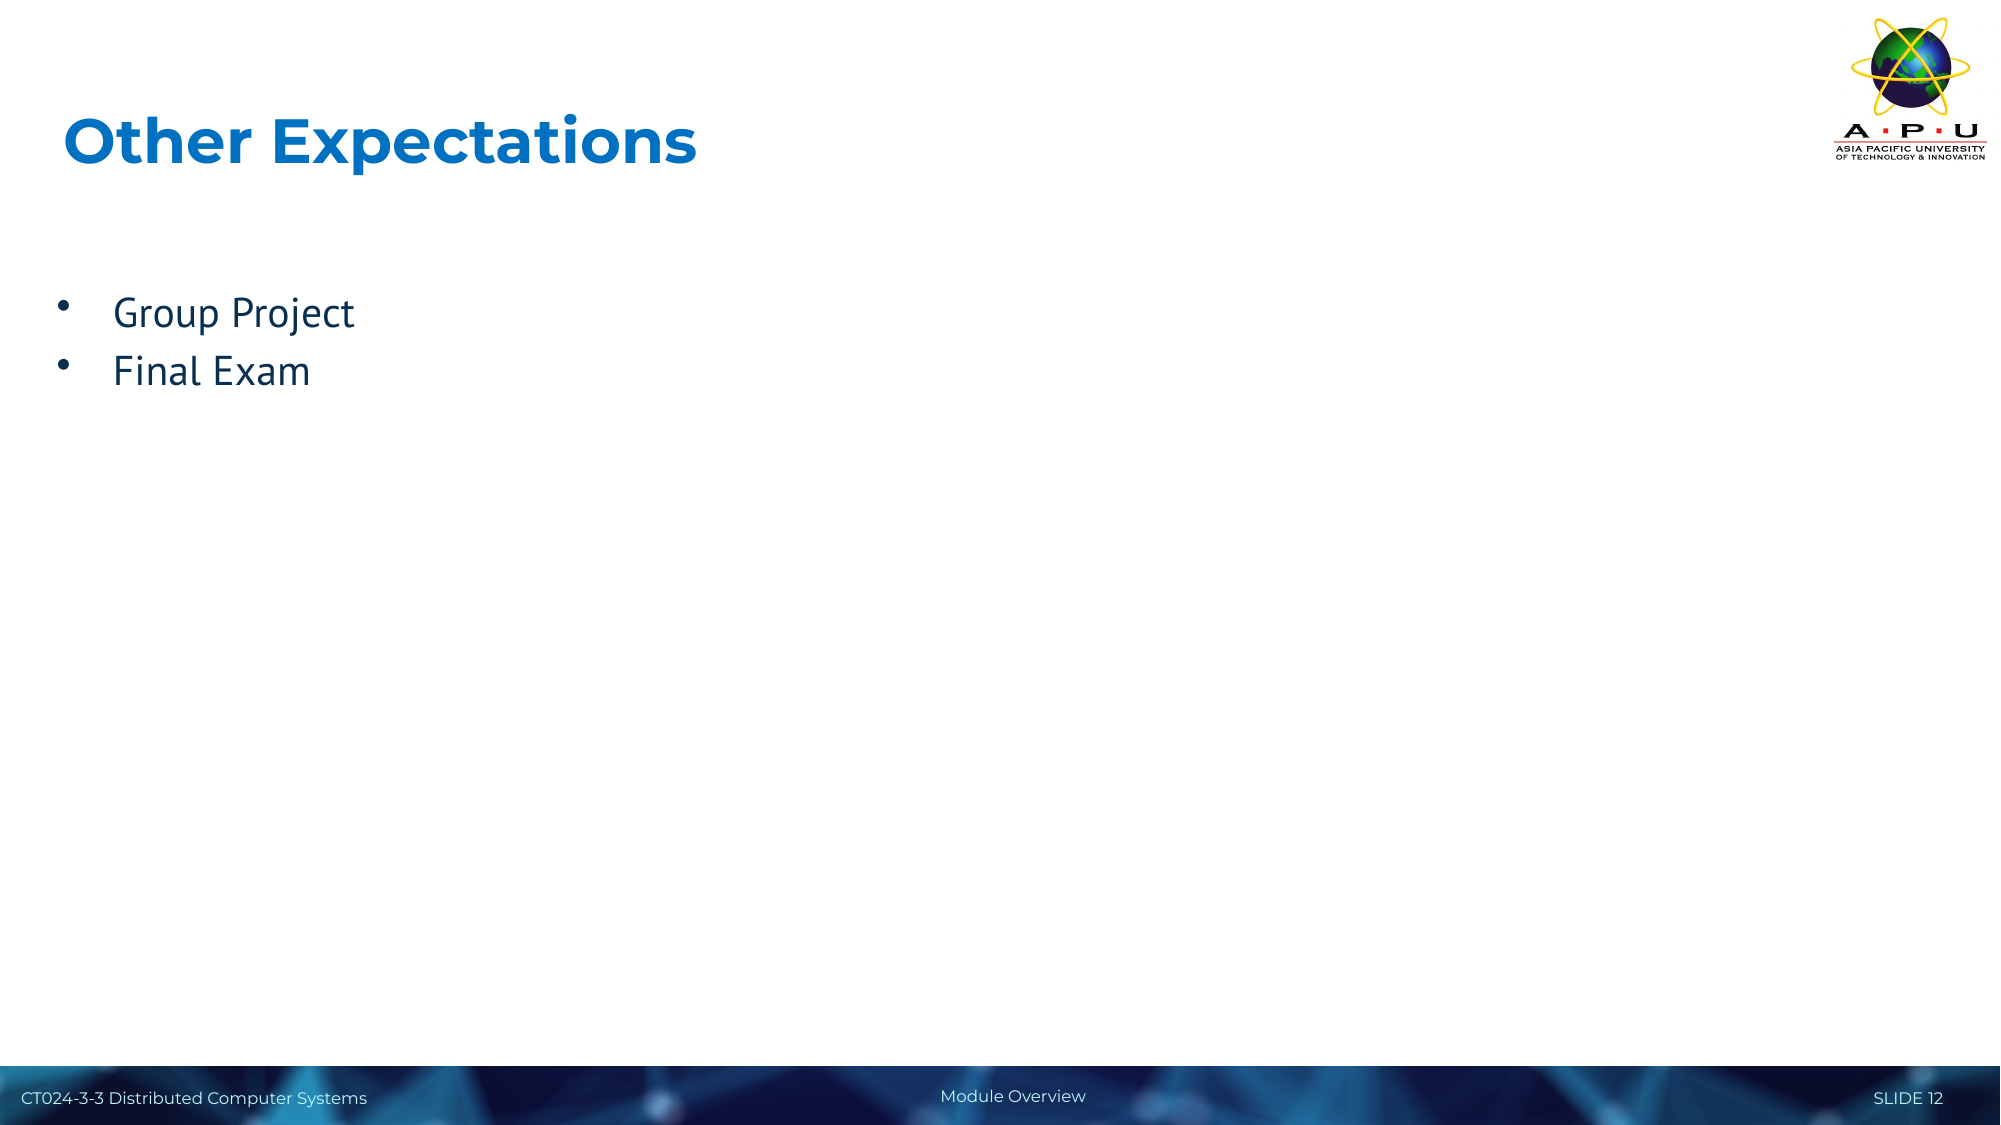

# Other Expectations
Group Project
Final Exam